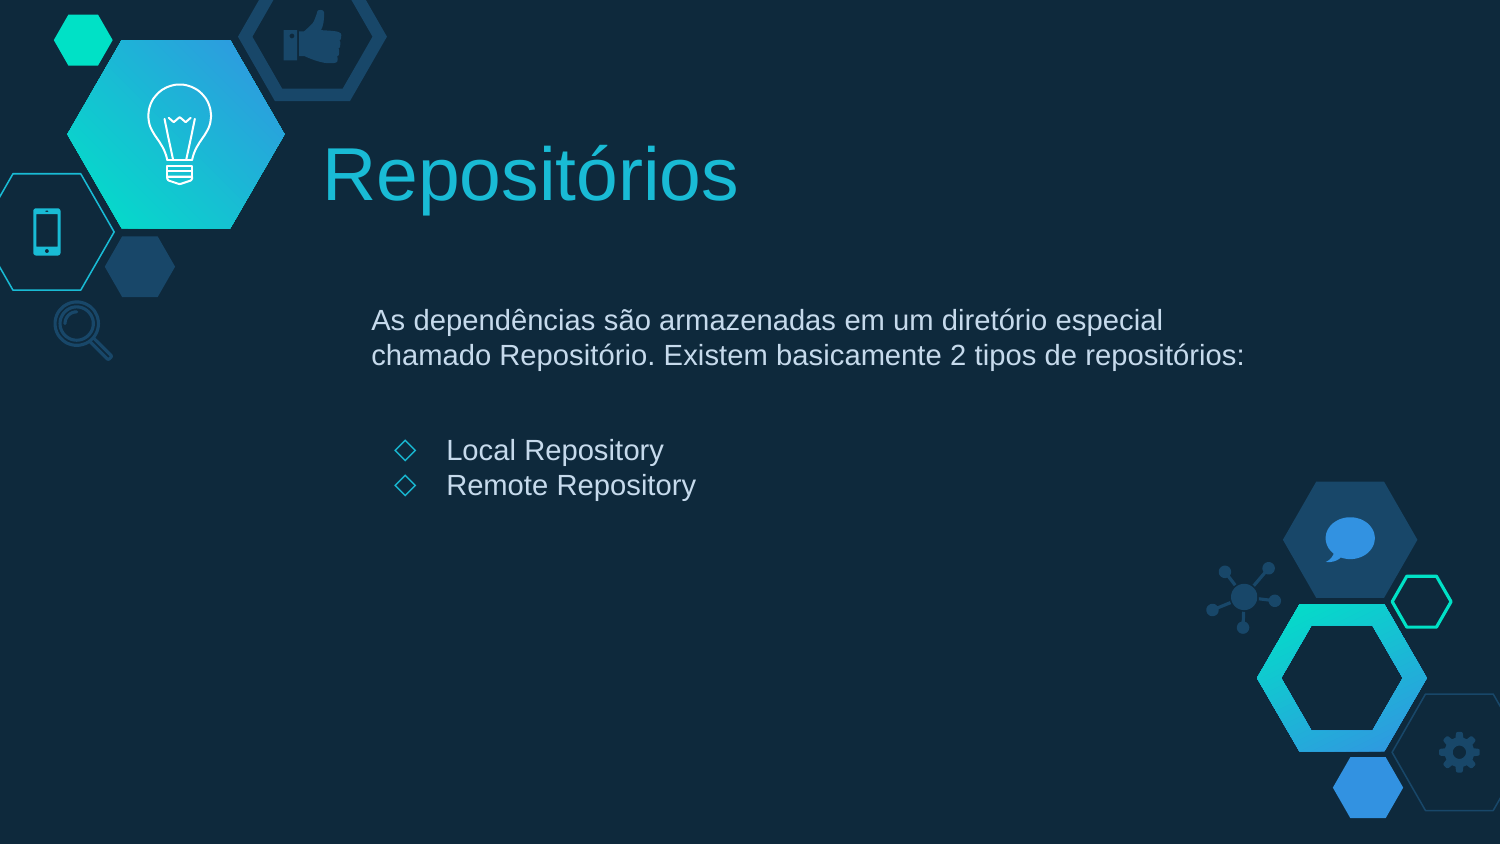

# Repositórios

As dependências são armazenadas em um diretório especial chamado Repositório. Existem basicamente 2 tipos de repositórios:

Local Repository
Remote Repository